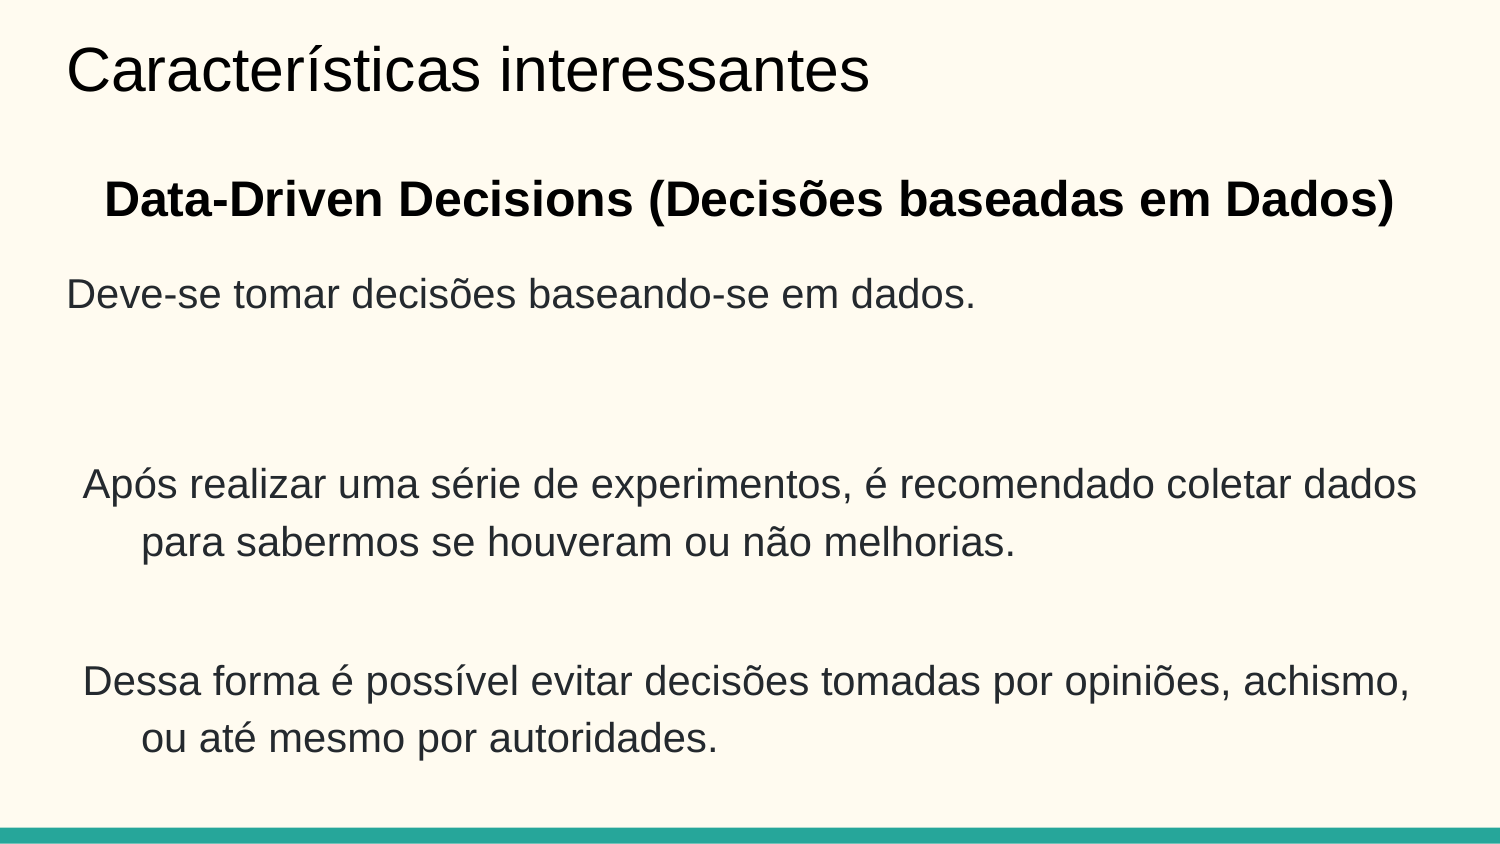

# Características interessantes
Data-Driven Decisions (Decisões baseadas em Dados)
Deve-se tomar decisões baseando-se em dados.

Após realizar uma série de experimentos, é recomendado coletar dados para sabermos se houveram ou não melhorias.
Dessa forma é possível evitar decisões tomadas por opiniões, achismo, ou até mesmo por autoridades.